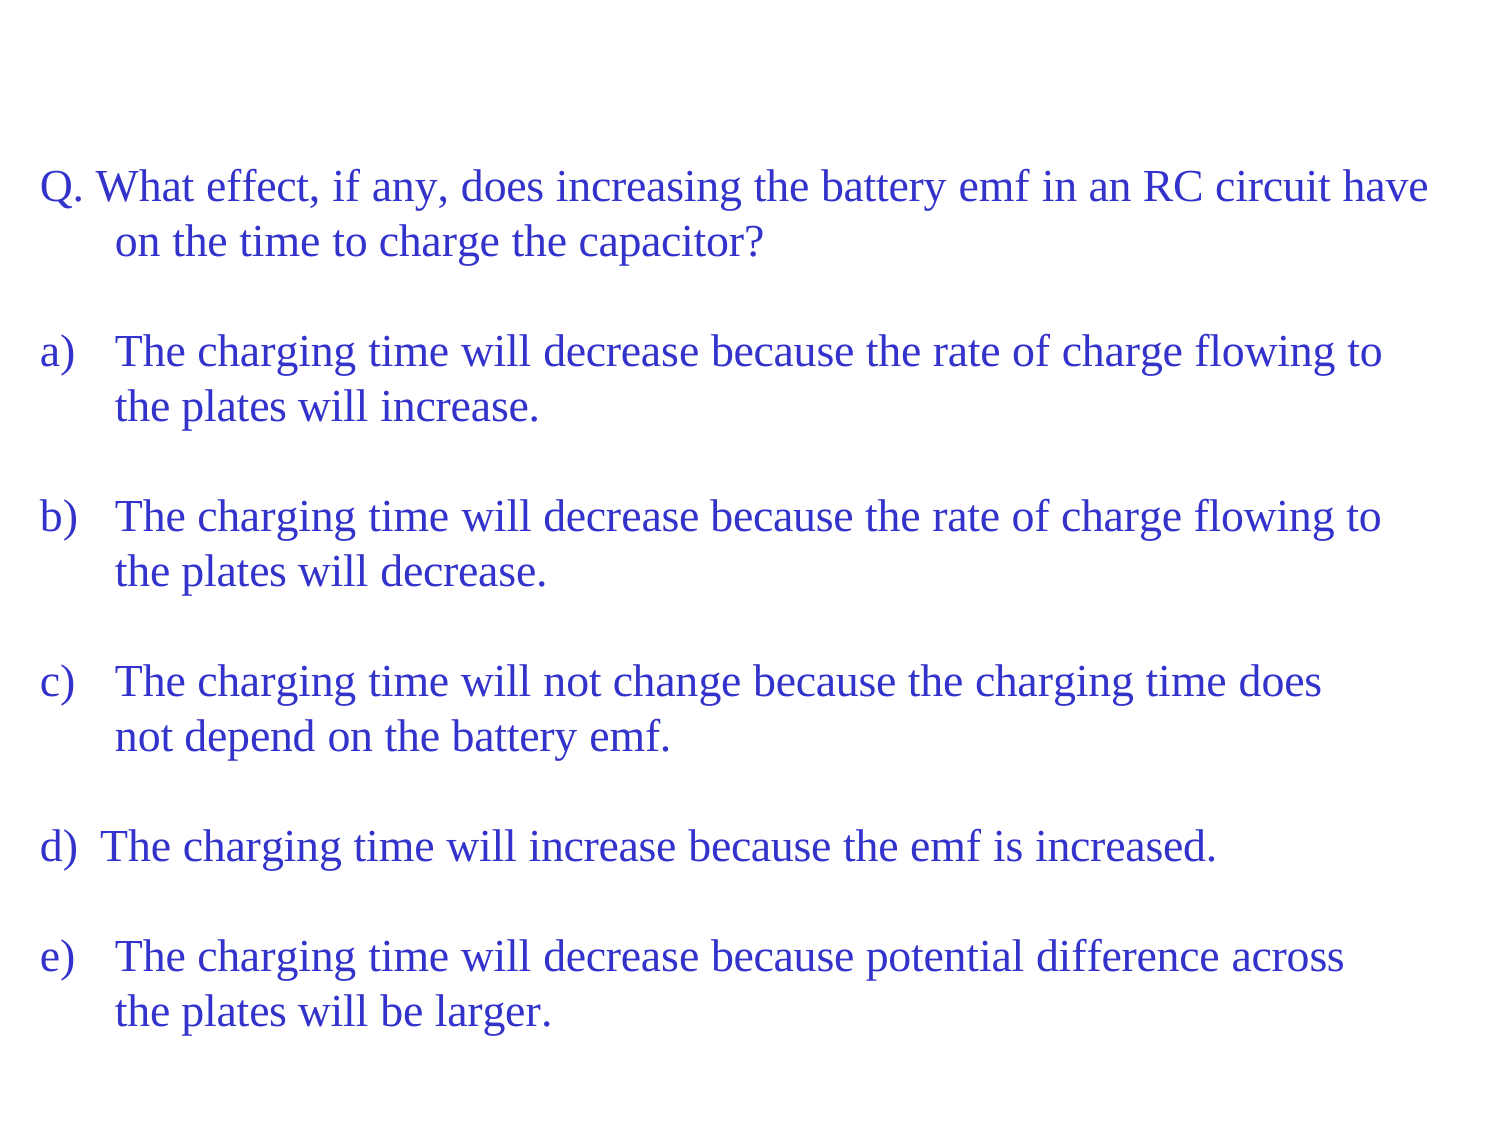

Q. What effect, if any, does increasing the battery emf in an RC circuit have on the time to charge the capacitor?

The charging time will decrease because the rate of charge flowing to the plates will increase.

The charging time will decrease because the rate of charge flowing to the plates will decrease.

The charging time will not change because the charging time does not depend on the battery emf.

The charging time will increase because the emf is increased.

The charging time will decrease because potential difference across the plates will be larger.